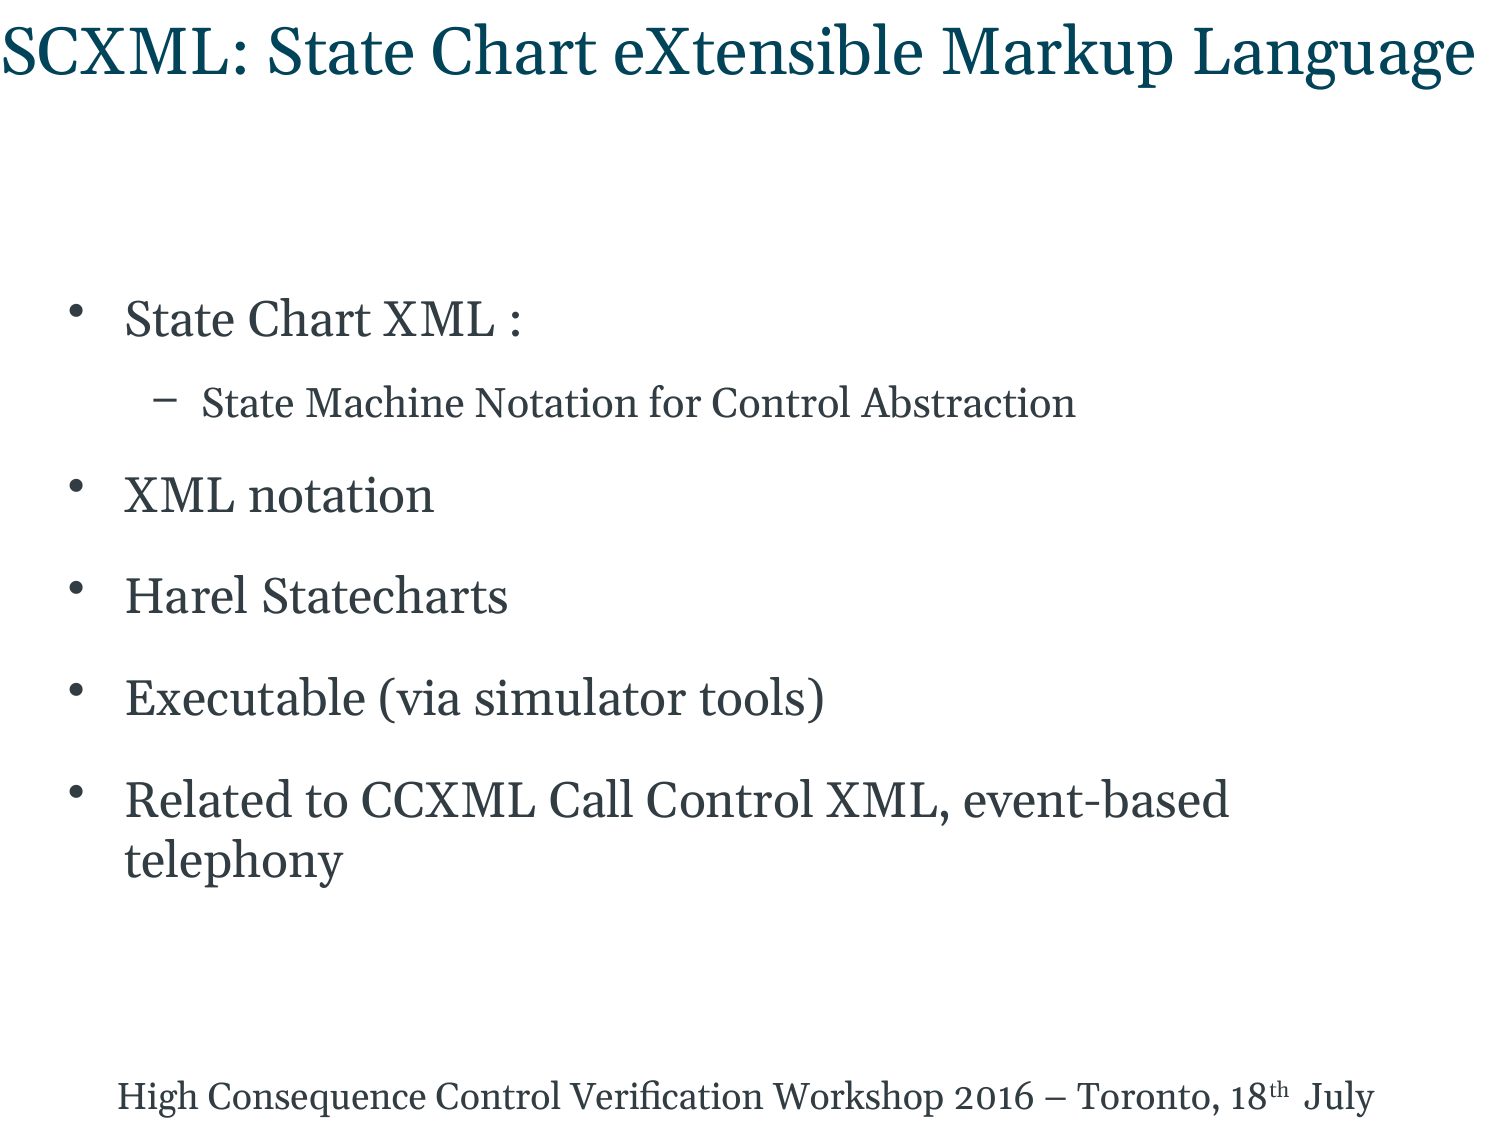

# SCXML: State Chart eXtensible Markup Language
State Chart XML :
State Machine Notation for Control Abstraction
XML notation
Harel Statecharts
Executable (via simulator tools)
Related to CCXML Call Control XML, event-based telephony